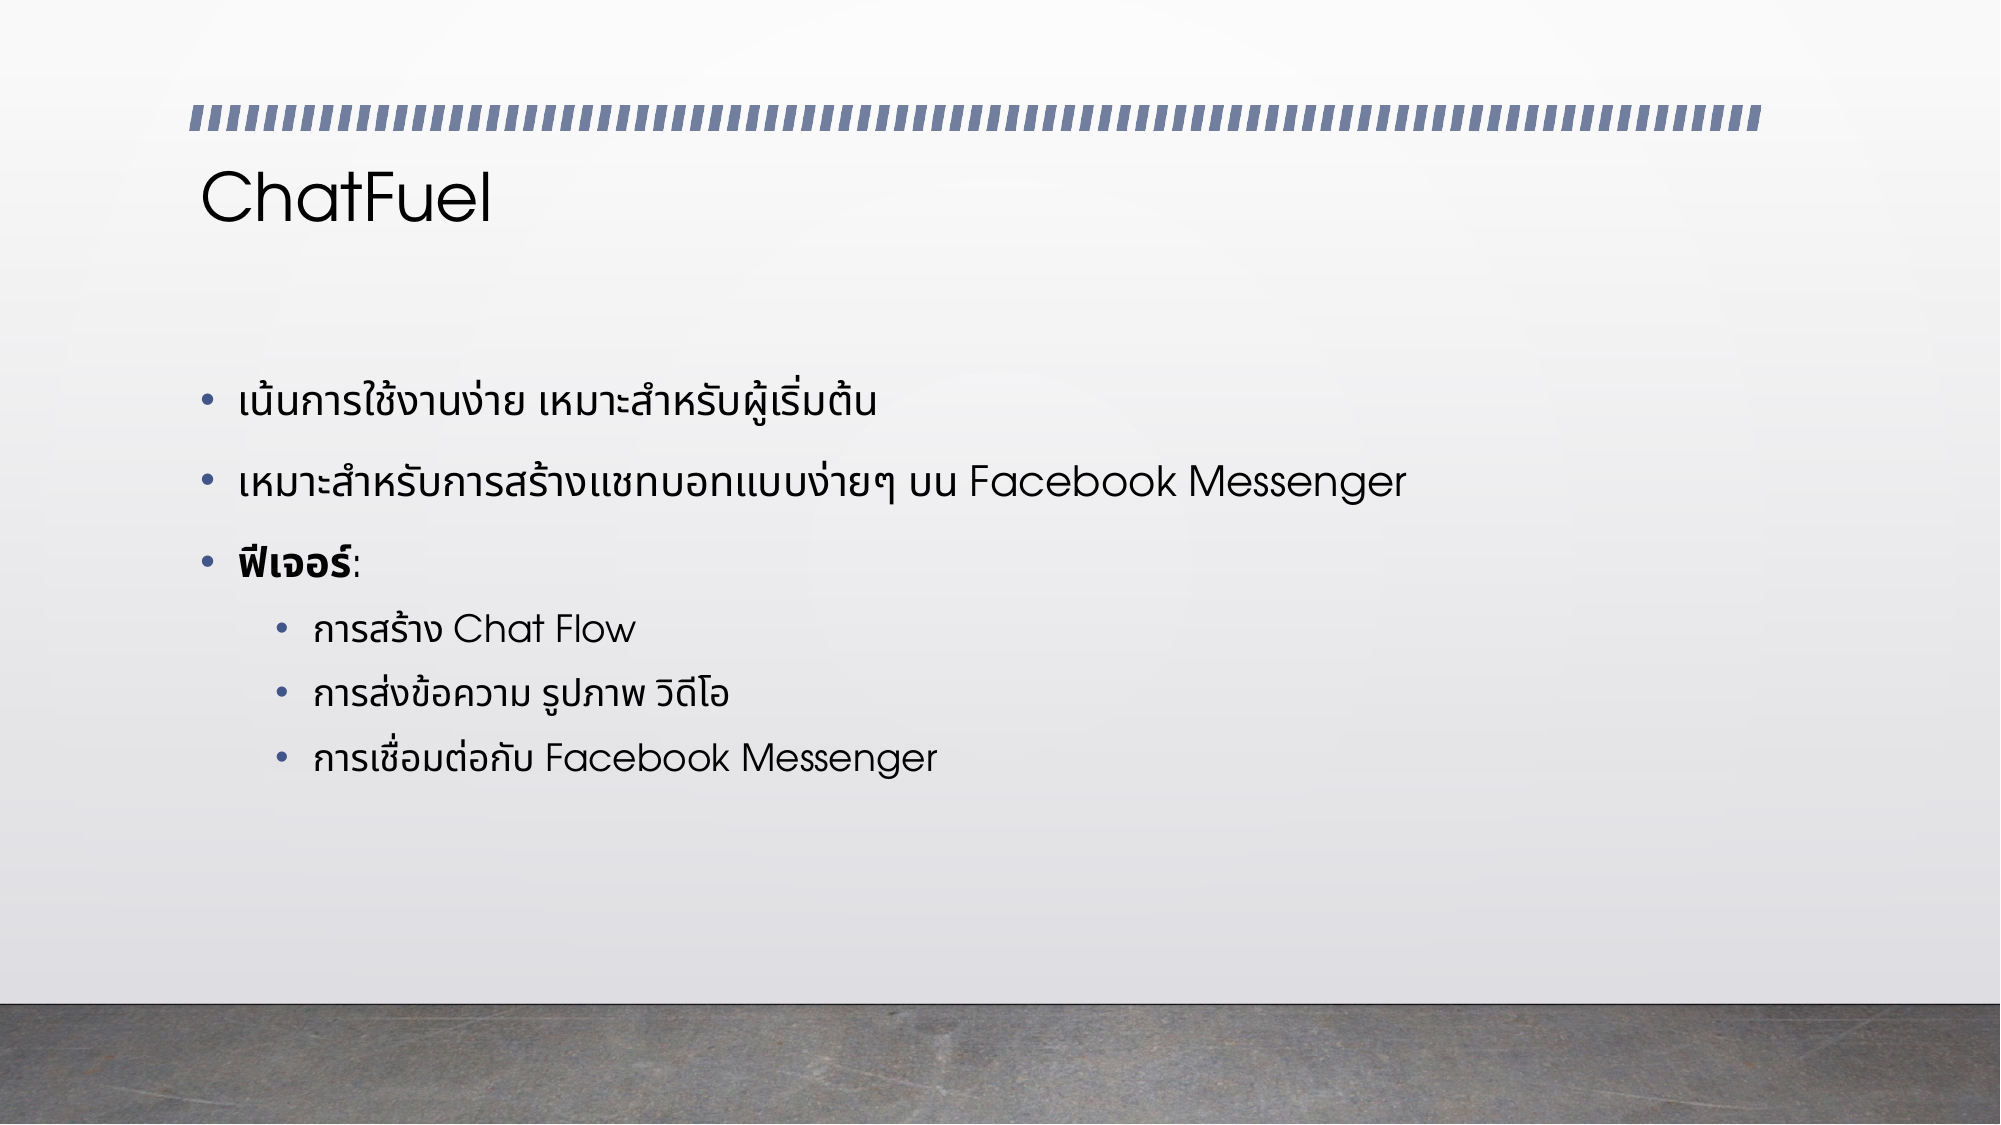

# ChatFuel
เน้นการใช้งานง่าย เหมาะสำหรับผู้เริ่มต้น
เหมาะสำหรับการสร้างแชทบอทแบบง่ายๆ บน Facebook Messenger
ฟีเจอร์:
การสร้าง Chat Flow
การส่งข้อความ รูปภาพ วิดีโอ
การเชื่อมต่อกับ Facebook Messenger